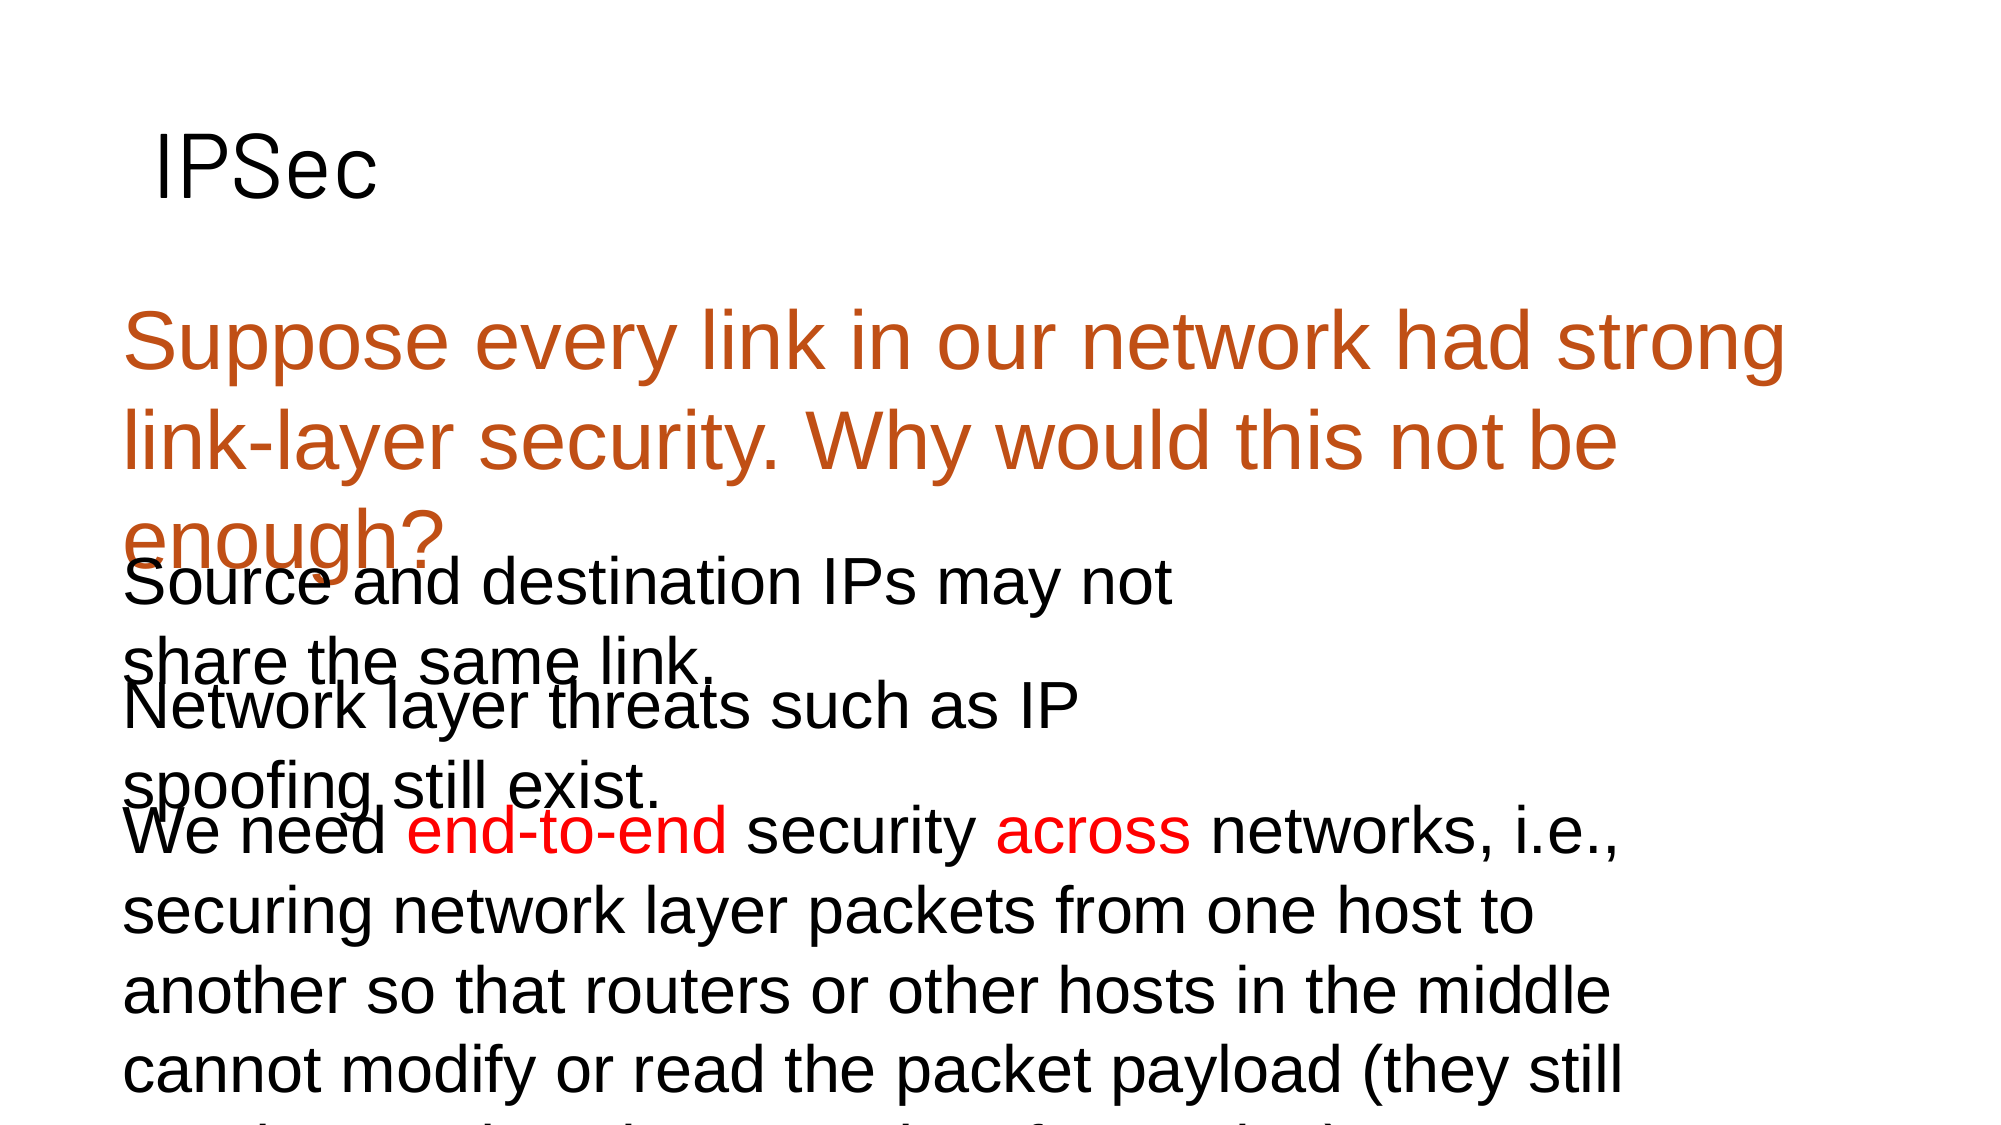

# IPSec
Suppose every link in our network had strong link-layer security. Why would this not be enough?
Source and destination IPs may not share the same link.
Network layer threats such as IP spoofing still exist.
We need end-to-end security across networks, i.e., securing network layer packets from one host to another so that routers or other hosts in the middle cannot modify or read the packet payload (they still need to read packet metadata for routing)